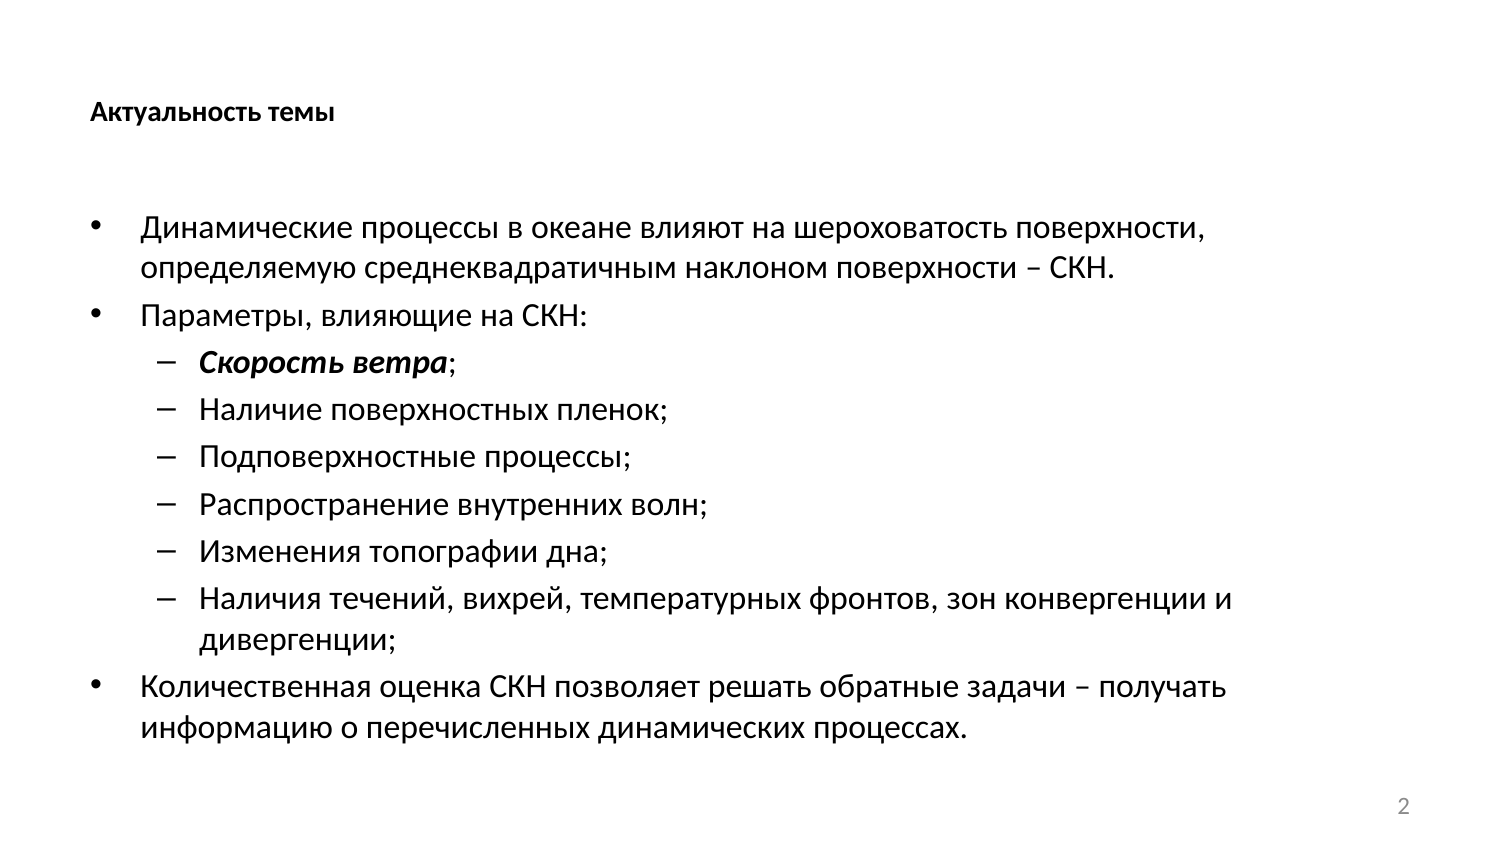

# Актуальность темы
Динамические процессы в океане влияют на шероховатость поверхности, определяемую среднеквадратичным наклоном поверхности – СКН.
Параметры, влияющие на СКН:
Скорость ветра;
Наличие поверхностных пленок;
Подповерхностные процессы;
Распространение внутренних волн;
Изменения топографии дна;
Наличия течений, вихрей, температурных фронтов, зон конвергенции и дивергенции;
Количественная оценка СКН позволяет решать обратные задачи – получать информацию о перечисленных динамических процессах.

2